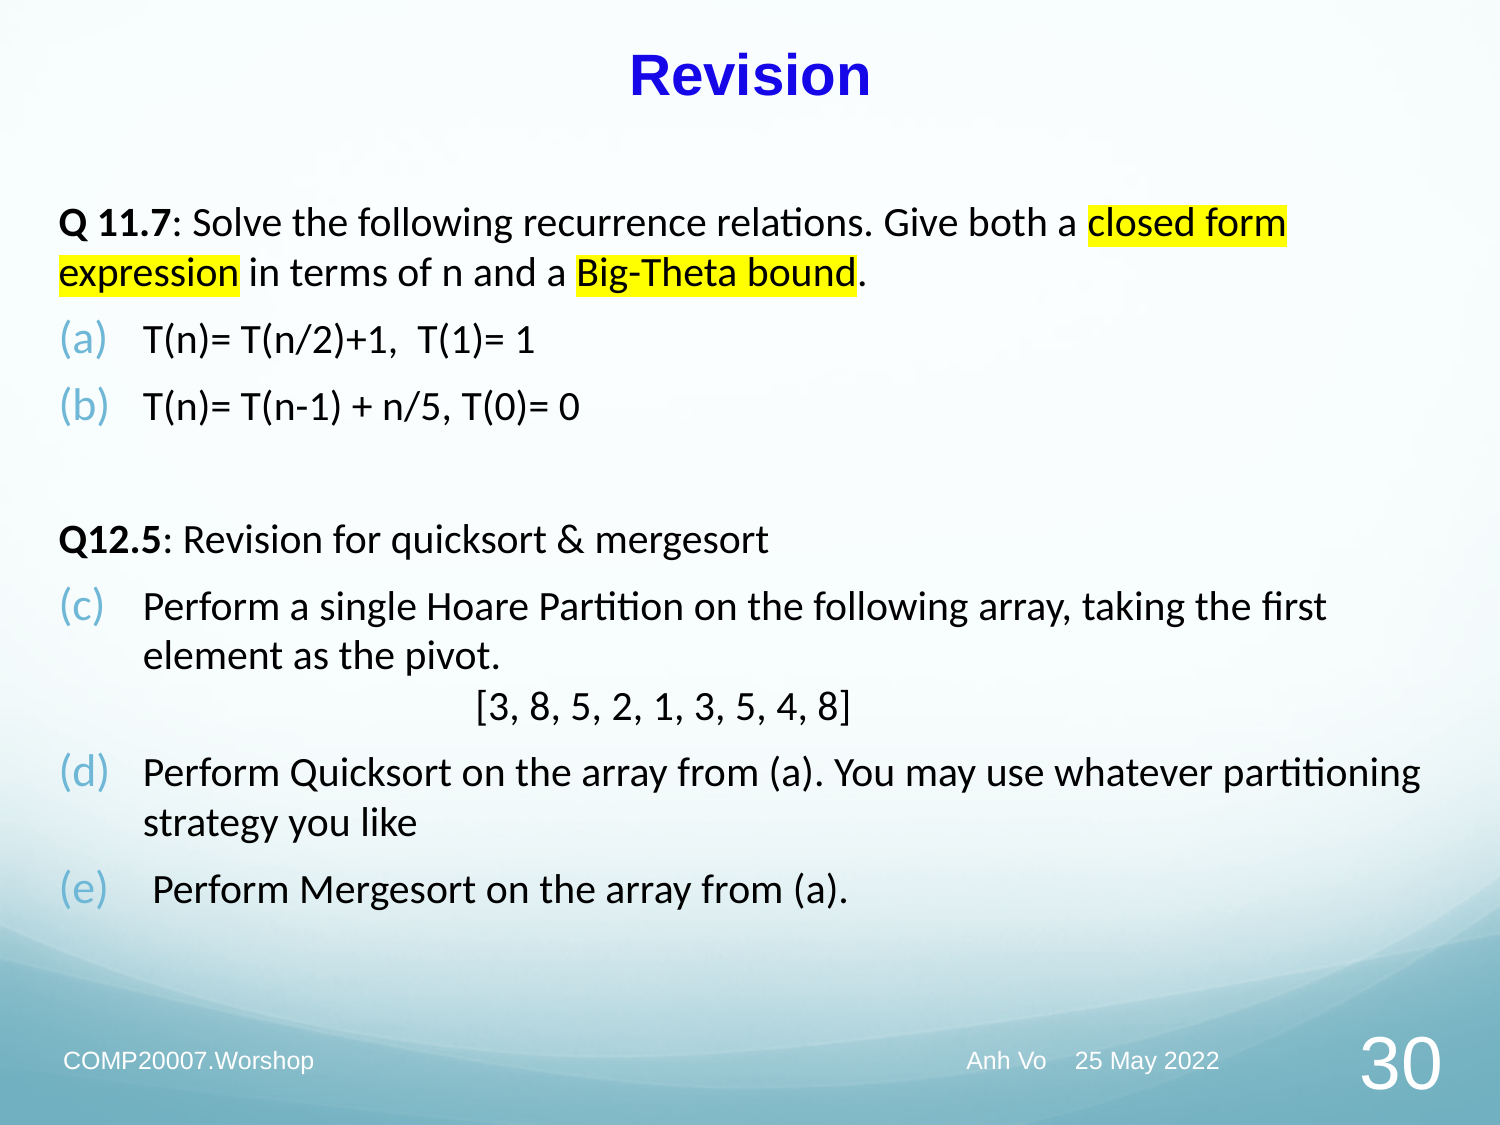

# Revision
Q 11.7: Solve the following recurrence relations. Give both a closed form expression in terms of n and a Big-Theta bound.
T(n)= T(n/2)+1,  T(1)= 1
T(n)= T(n-1) + n/5, T(0)= 0

Q12.5: Revision for quicksort & mergesort
Perform a single Hoare Partition on the following array, taking the ﬁrst element as the pivot.                                                                                                                                       [3, 8, 5, 2, 1, 3, 5, 4, 8]
Perform Quicksort on the array from (a). You may use whatever partitioning strategy you like
 Perform Mergesort on the array from (a).
COMP20007.Worshop
Anh Vo    25 May 2022
30